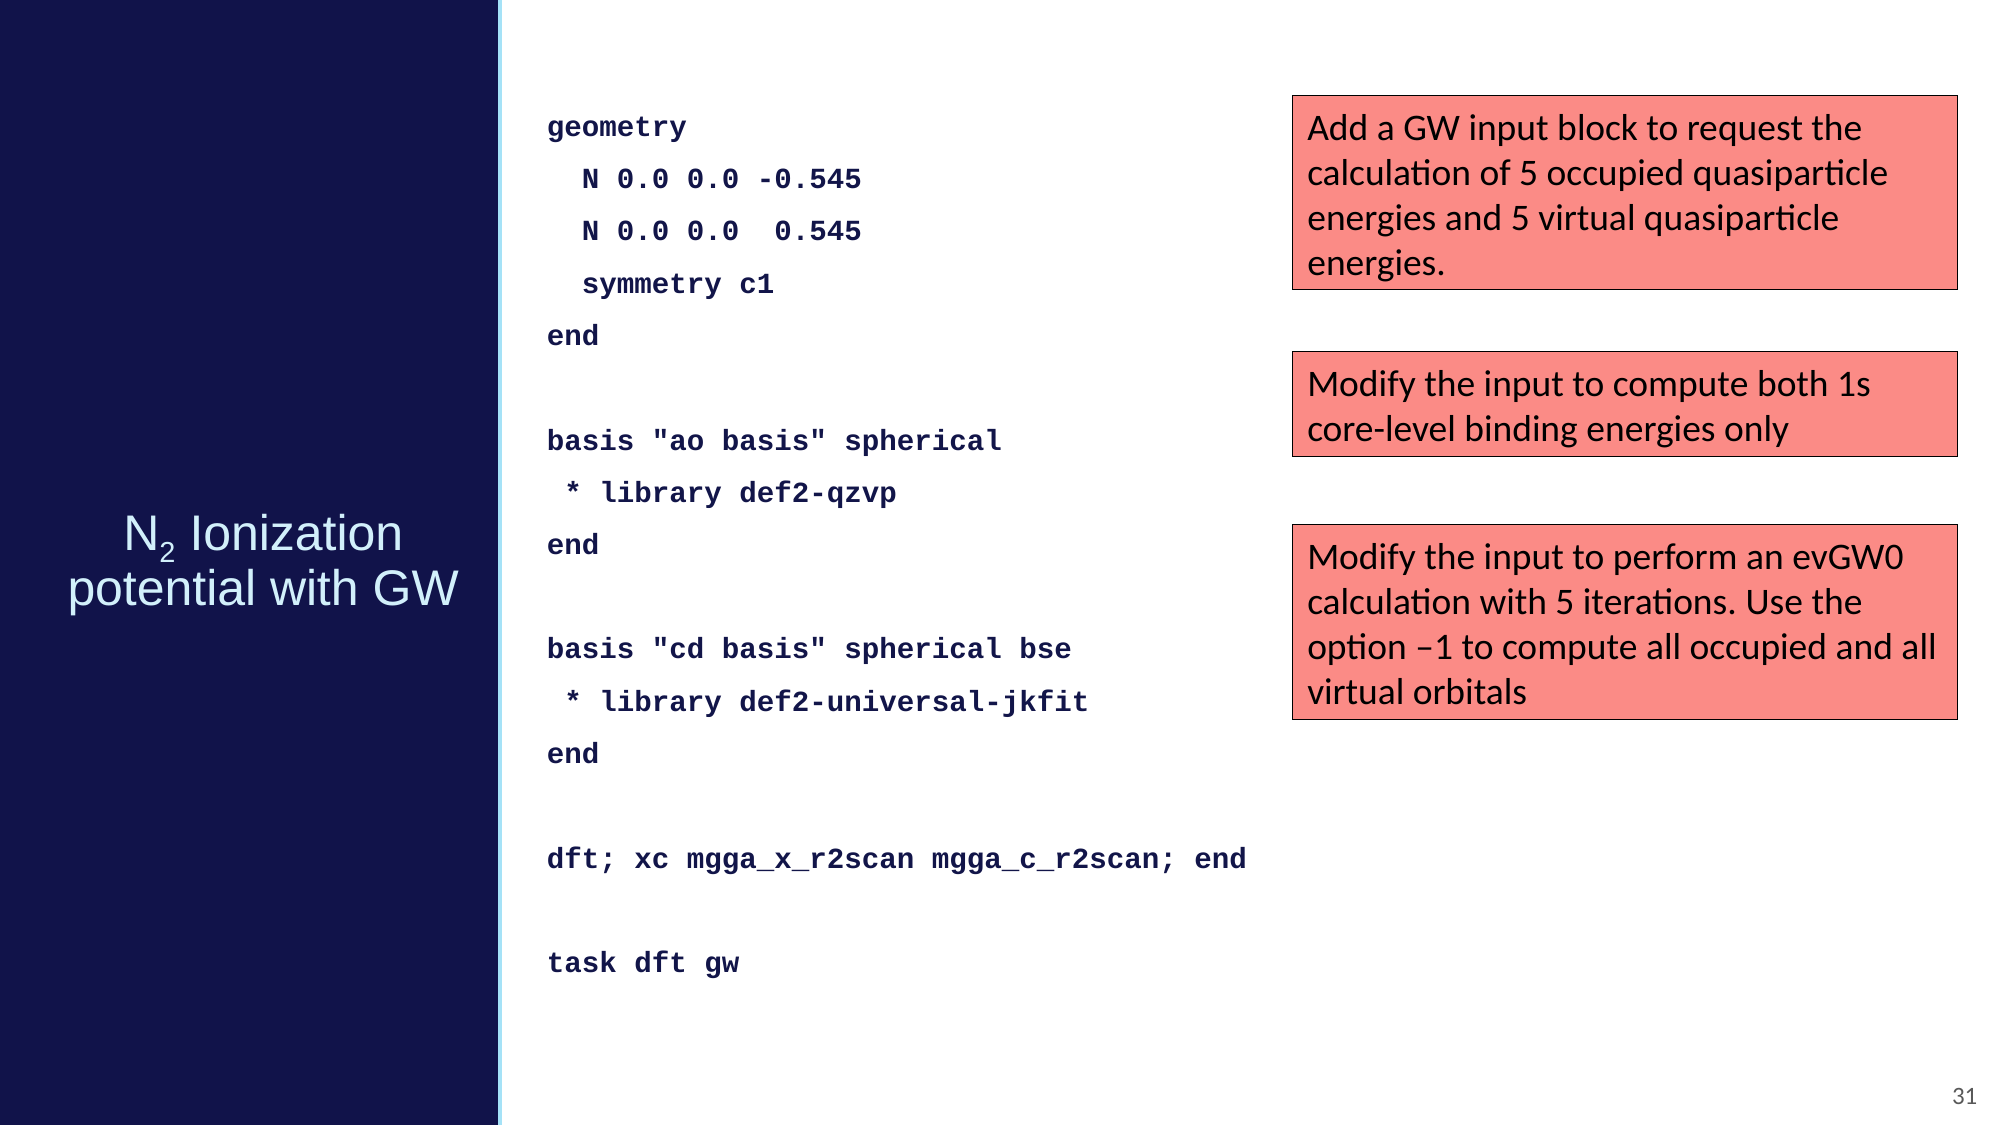

Add a GW input block to request the calculation of 5 occupied quasiparticle energies and 5 virtual quasiparticle energies.
# N2 Ionization potential with GW
geometry
  N 0.0 0.0 -0.545
  N 0.0 0.0  0.545
  symmetry c1
end

basis "ao basis" spherical
 * library def2-qzvp
end

basis "cd basis" spherical bse
 * library def2-universal-jkfit
end

dft; xc mgga_x_r2scan mgga_c_r2scan; end

task dft gw
Modify the input to compute both 1s core-level binding energies only
Modify the input to perform an evGW0 calculation with 5 iterations. Use the option –1 to compute all occupied and all virtual orbitals
31